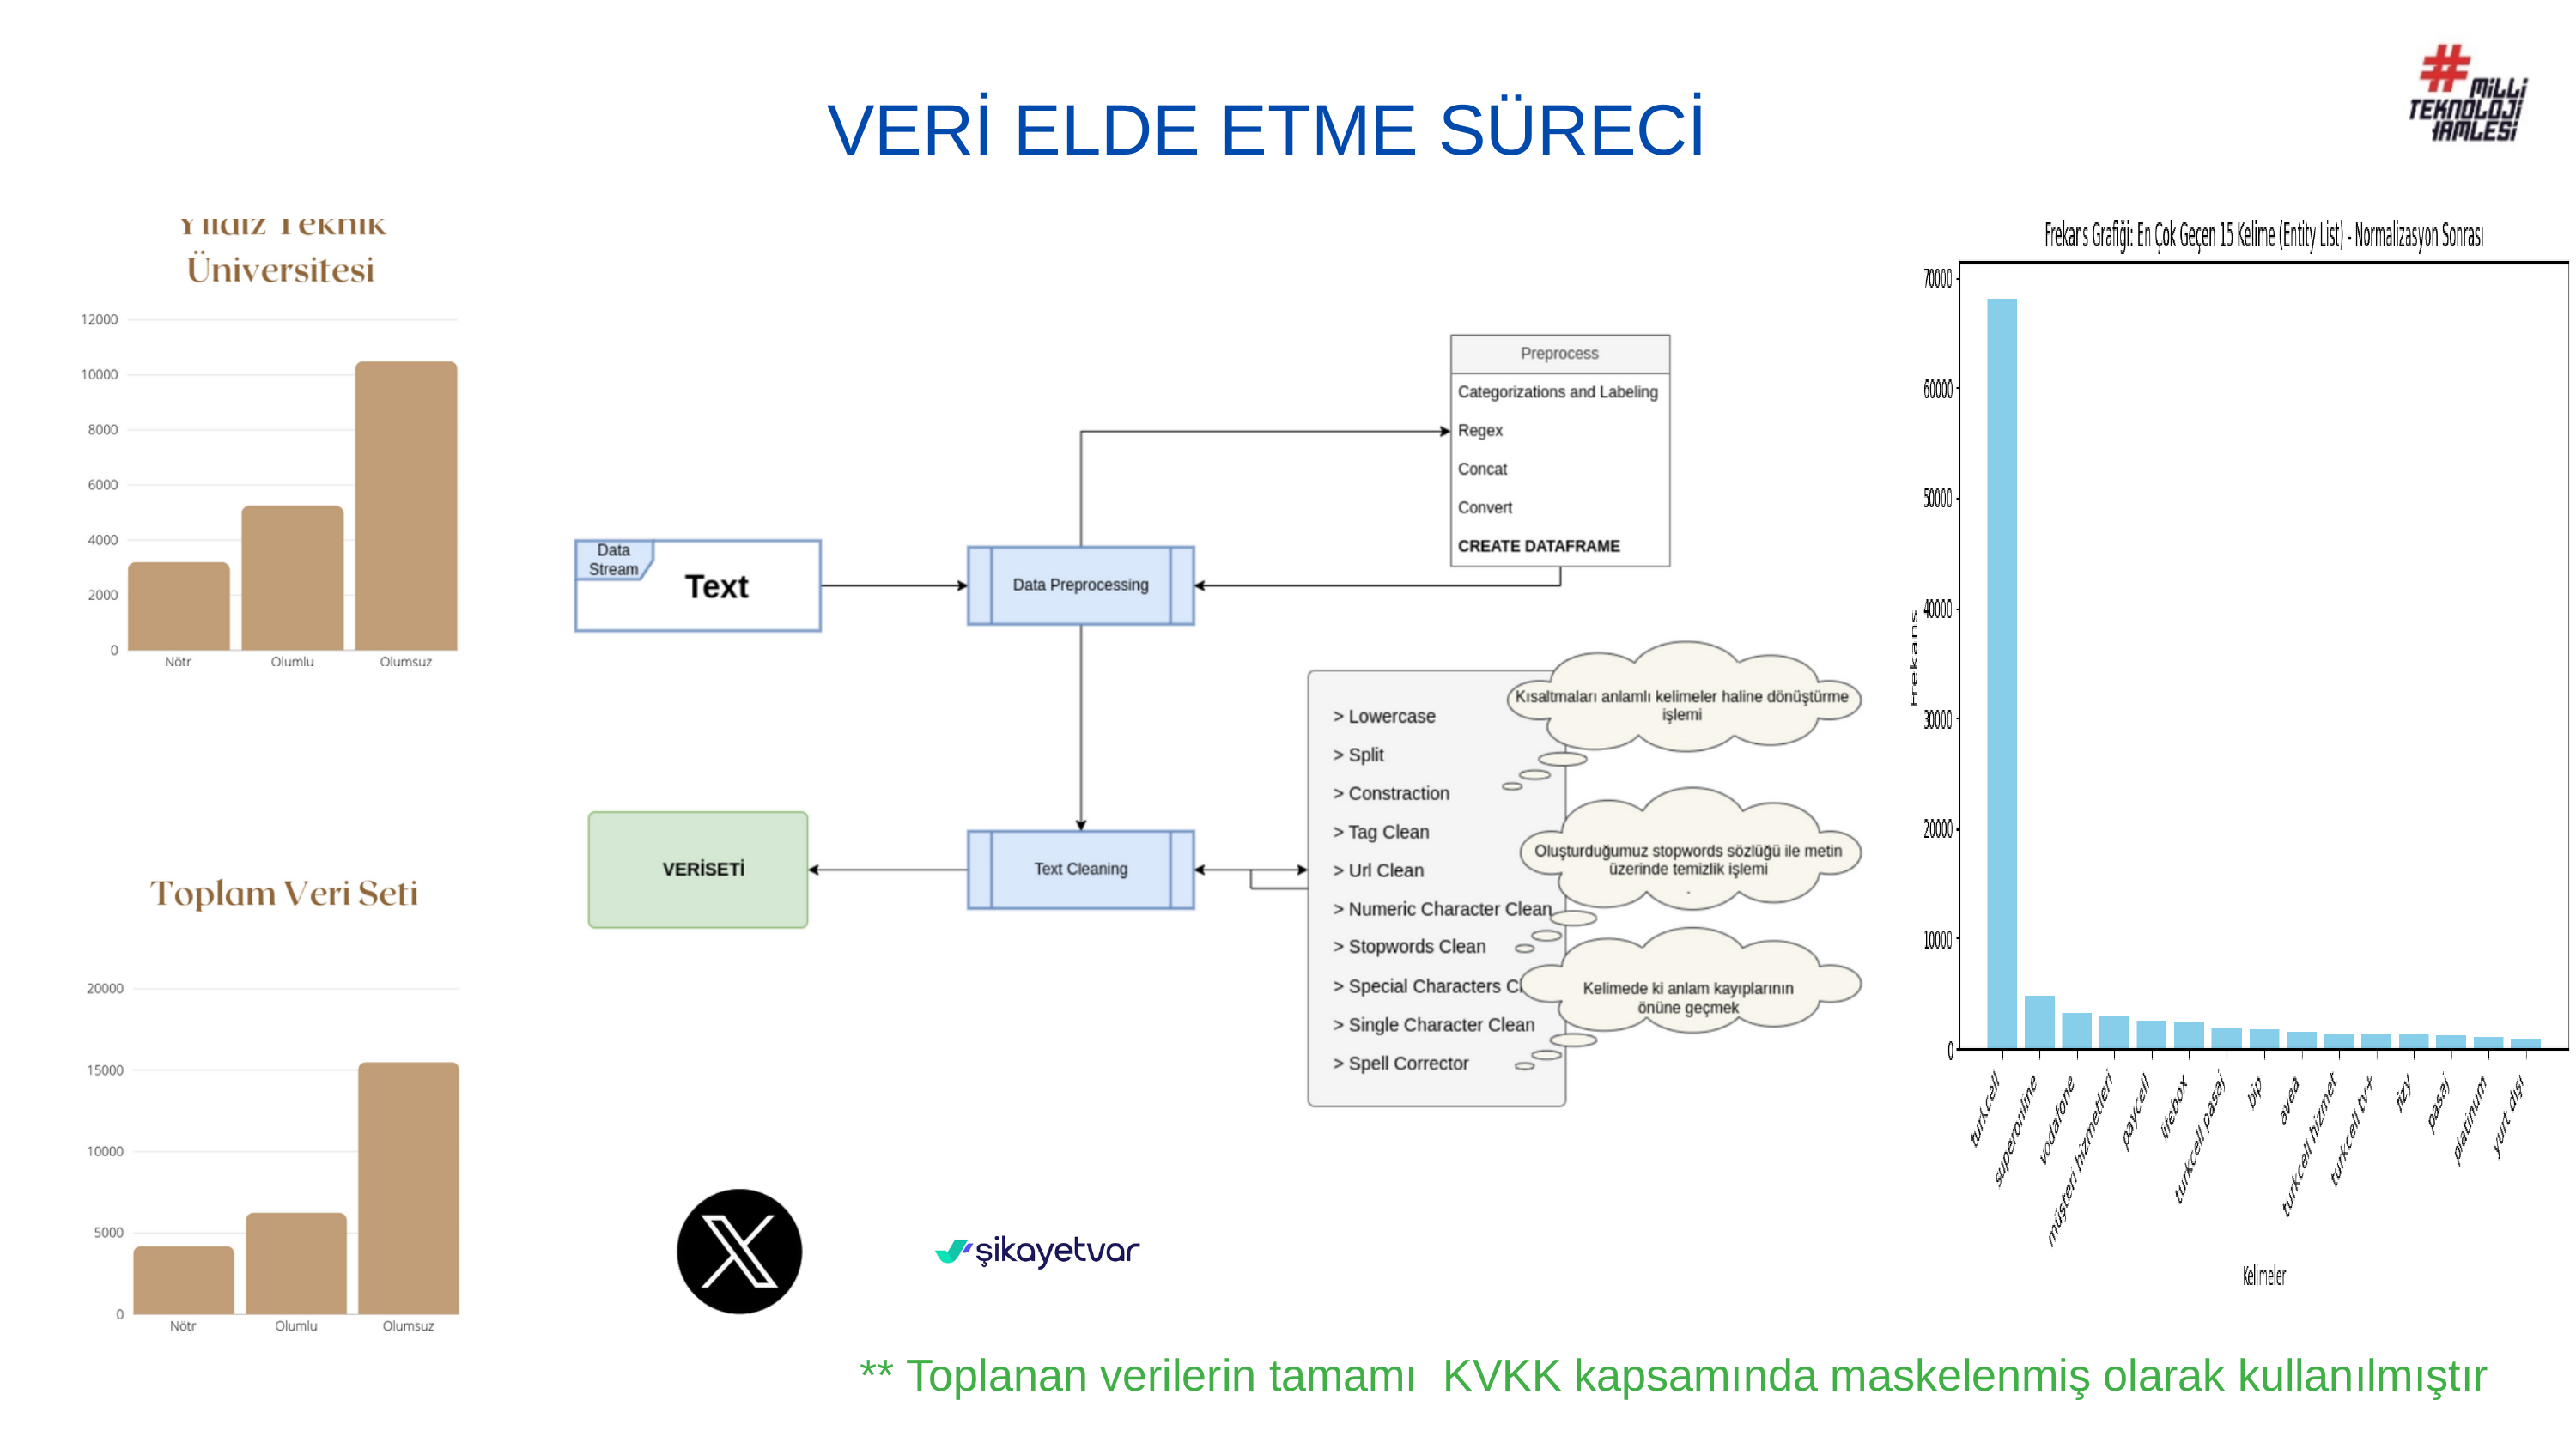

VERİ ELDE ETME SÜRECİ

** Toplanan verilerin tamamı  KVKK kapsamında maskelenmiş olarak kullanılmıştır